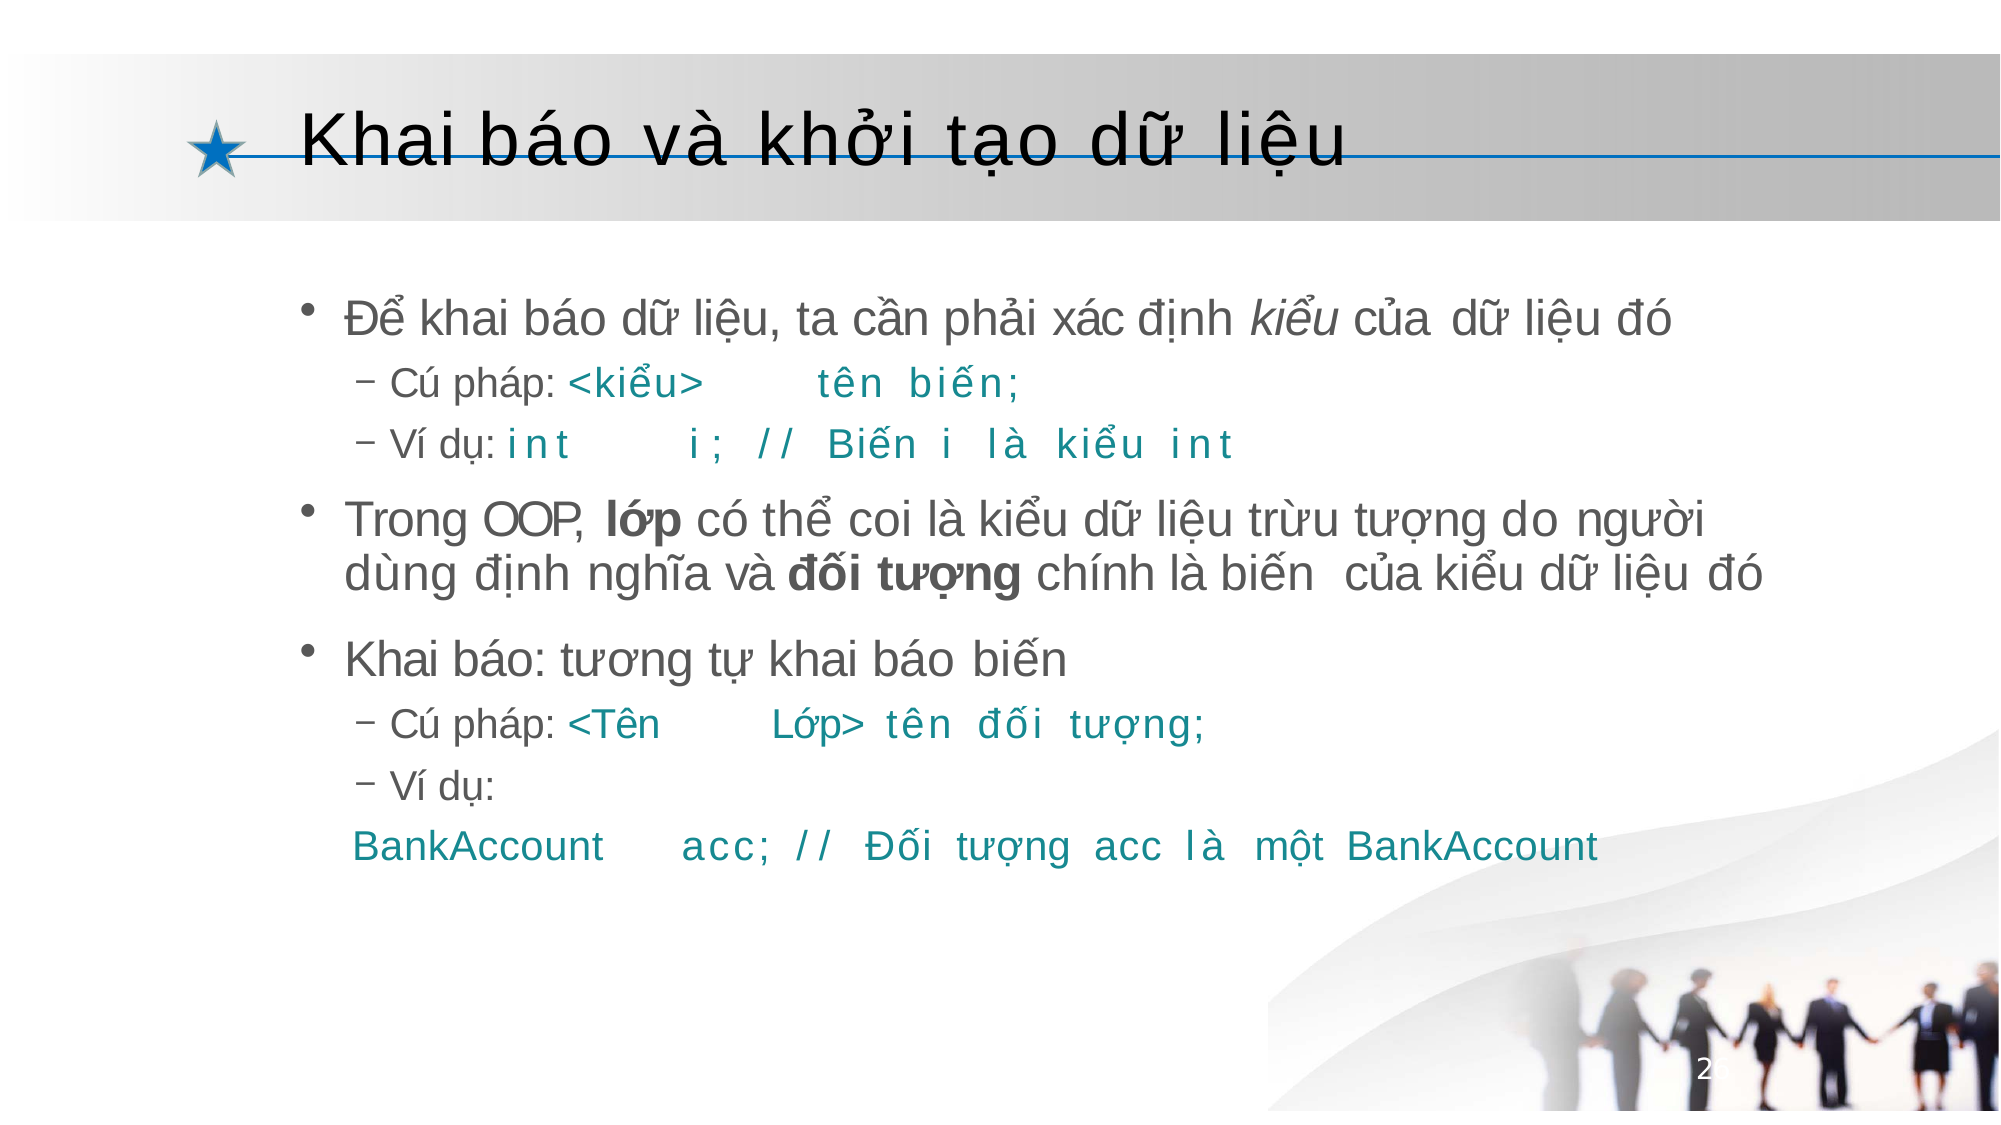

# Khai báo và khởi tạo dữ liệu
Để khai báo dữ liệu, ta cần phải xác định kiểu của dữ liệu đó
Cú pháp: <kiểu>	tên	biến;
Ví dụ: int	i;	//	Biến	i	là	kiểu	int
Trong OOP,  lớp có thể coi là kiểu dữ liệu trừu tượng do người dùng định nghĩa và đối tượng chính là biến  của kiểu dữ liệu đó
Khai báo: tương tự khai báo biến
Cú pháp: <Tên	Lớp>	tên	đối	tượng;
Ví dụ:
BankAccount	acc;	//	Đối	tượng	acc	là	một	BankAccount
26